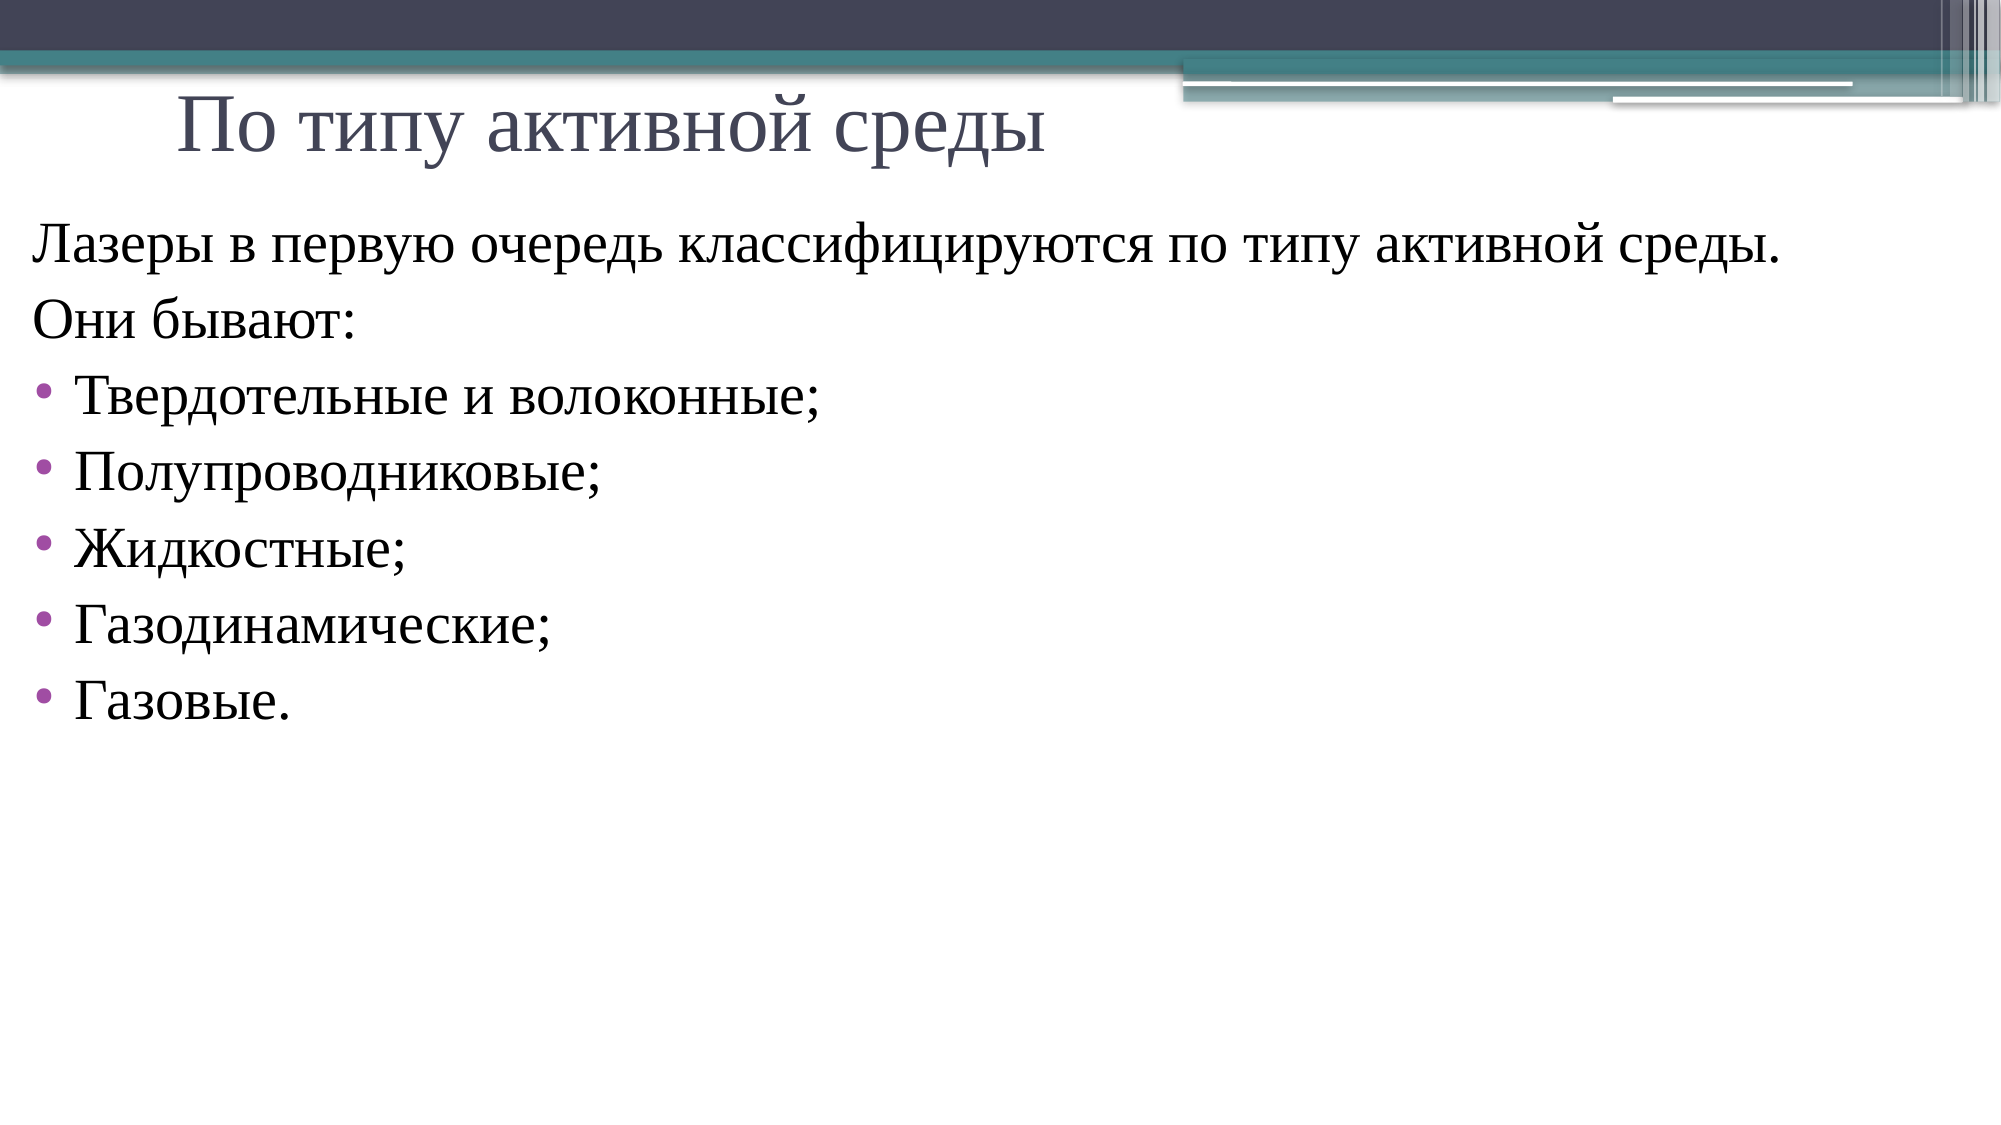

# По типу активной среды
Лазеры в первую очередь классифицируются по типу активной среды.
Они бывают:
Твердотельные и волоконные;
Полупроводниковые;
Жидкостные;
Газодинамические;
Газовые.